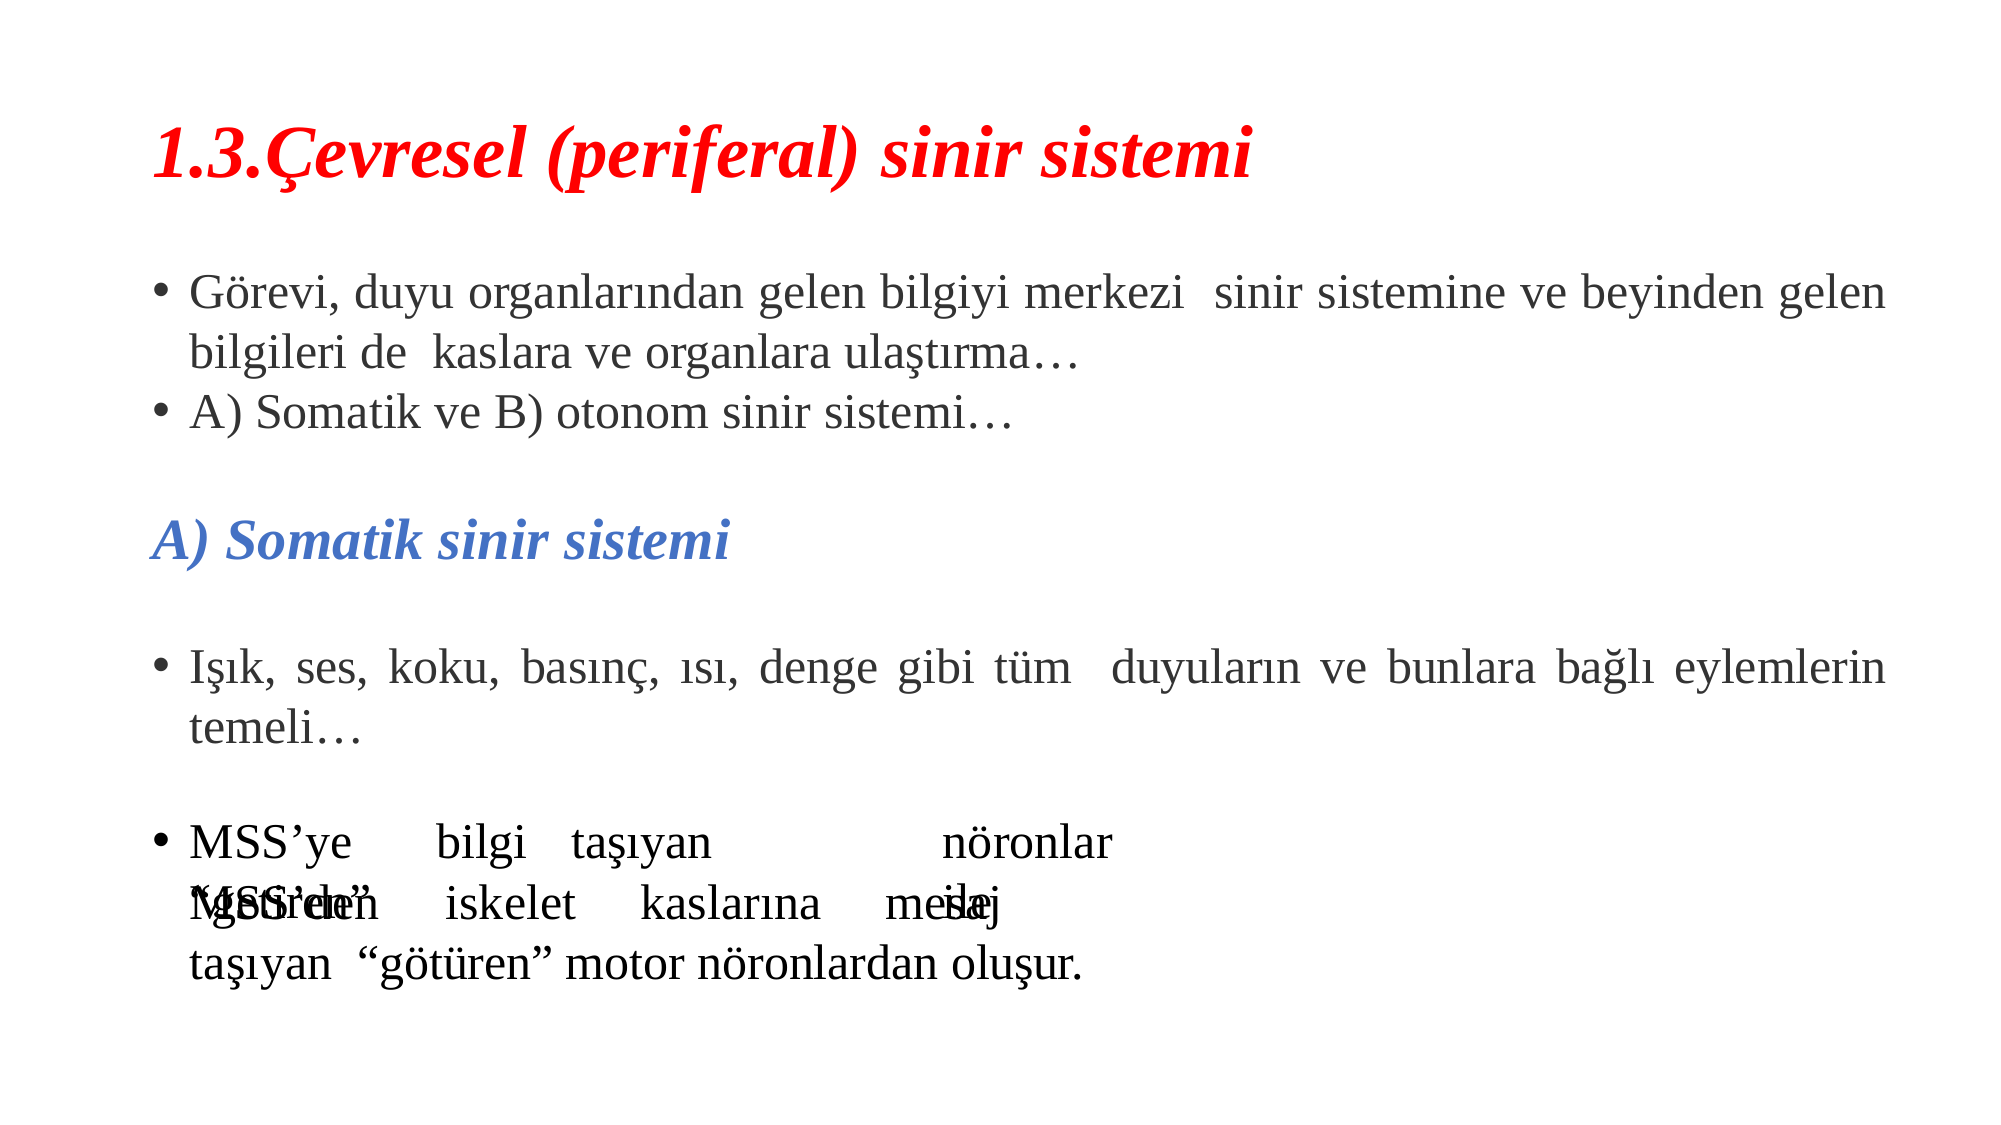

# 1.3.Çevresel (periferal) sinir sistemi
Görevi, duyu organlarından gelen bilgiyi merkezi  sinir sistemine ve beyinden gelen bilgileri de  kaslara ve organlara ulaştırma…
A) Somatik ve B) otonom sinir sistemi…

A) Somatik sinir sistemi

Işık, ses, koku, basınç, ısı, denge gibi tüm  duyuların ve bunlara bağlı eylemlerin temeli…
MSS’ye	bilgi	taşıyan	“getiren”
nöronlar	ile
MSS’den	iskelet	kaslarına	mesaj	taşıyan  “götüren” motor nöronlardan oluşur.